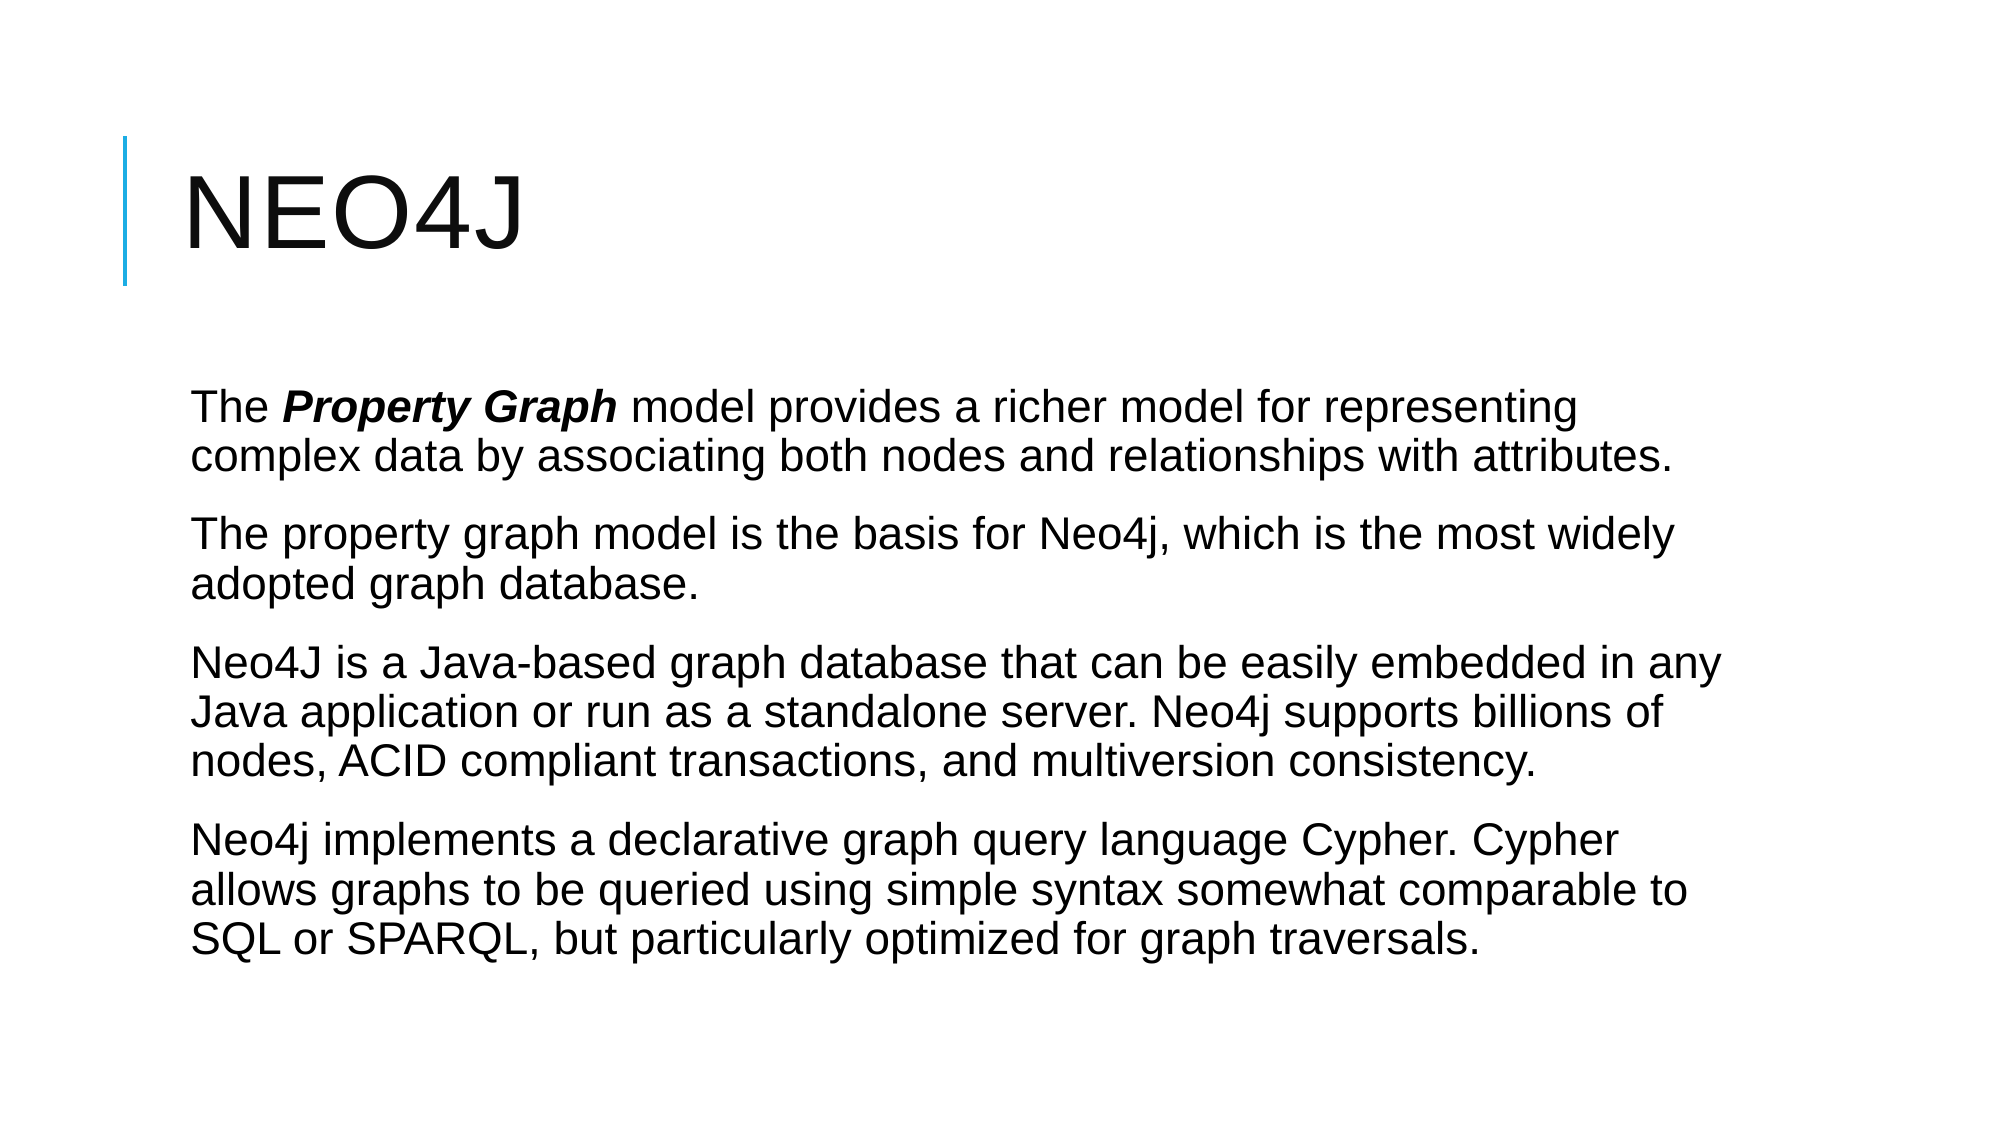

# Neo4j
The Property Graph model provides a richer model for representing complex data by associating both nodes and relationships with attributes.
The property graph model is the basis for Neo4j, which is the most widely adopted graph database.
Neo4J is a Java-based graph database that can be easily embedded in any Java application or run as a standalone server. Neo4j supports billions of nodes, ACID compliant transactions, and multiversion consistency.
Neo4j implements a declarative graph query language Cypher. Cypher allows graphs to be queried using simple syntax somewhat comparable to SQL or SPARQL, but particularly optimized for graph traversals.